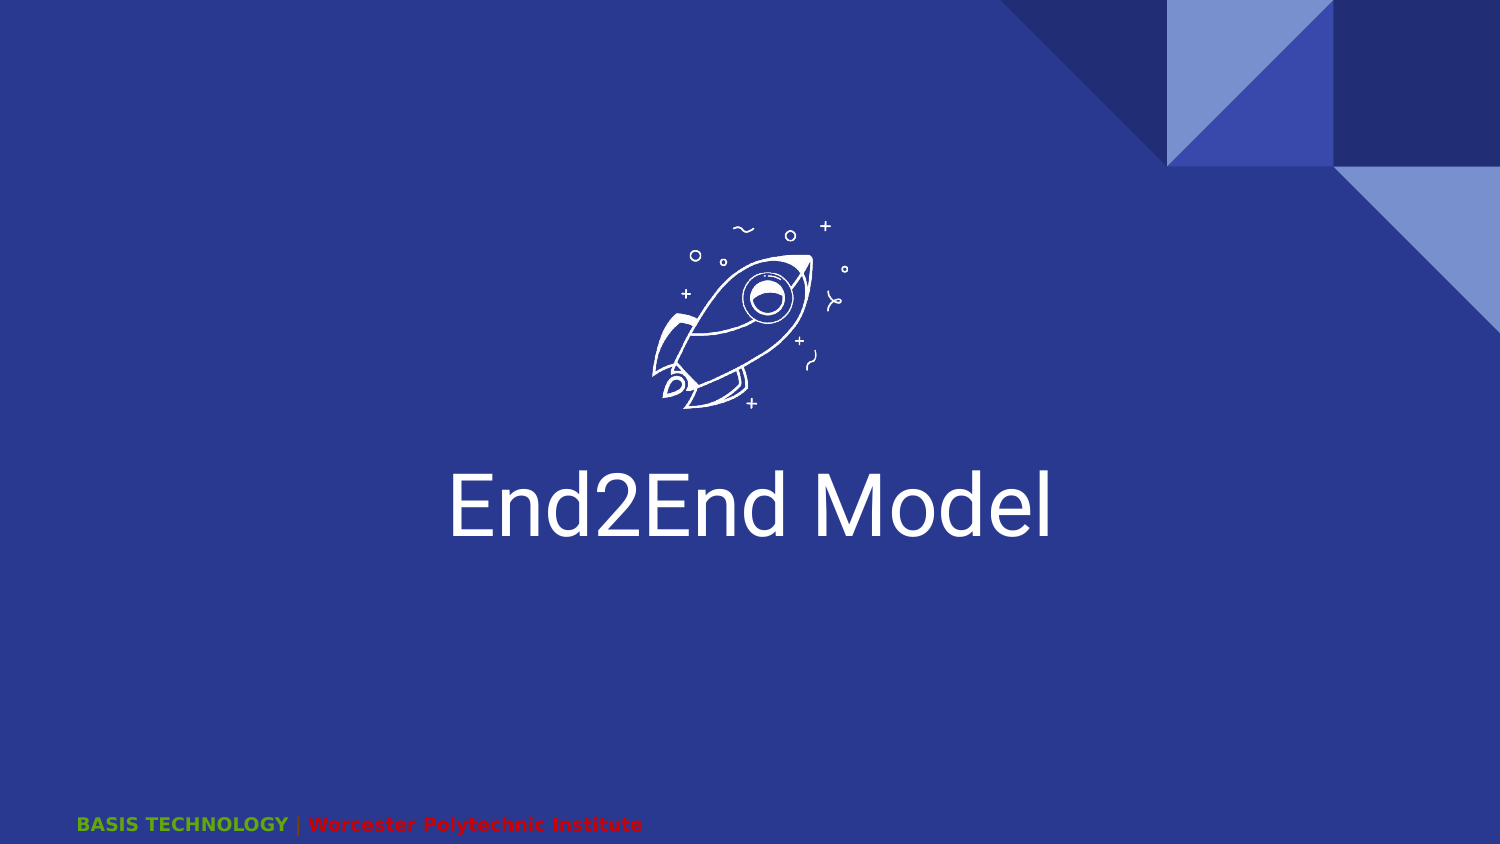

# End2End Model

BASIS TECHNOLOGY | Worcester Polytechnic Institute